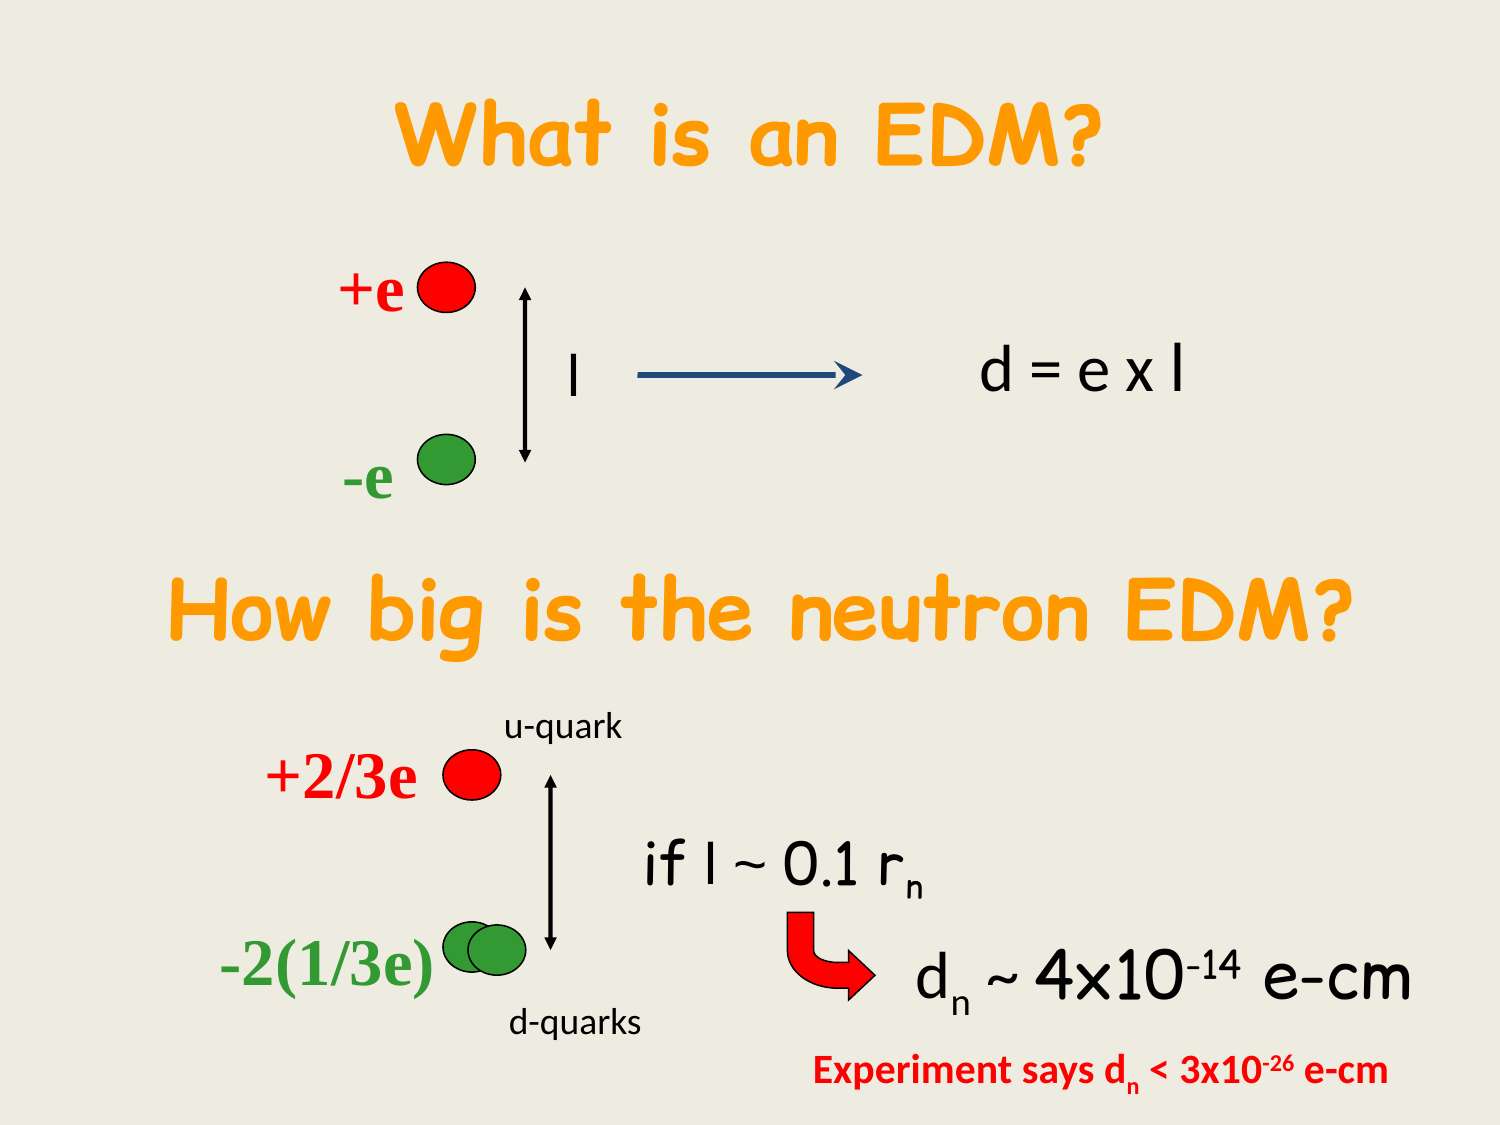

# What is an EDM?
+e

d = e x l
l

-e

How big is the neutron EDM?
u-quark
+2/3e

if l ~ 0.1 rn
-2(1/3e)

dn ~ 4x10-14 e-cm
d-quarks
Experiment says dn < 3x10-26 e-cm